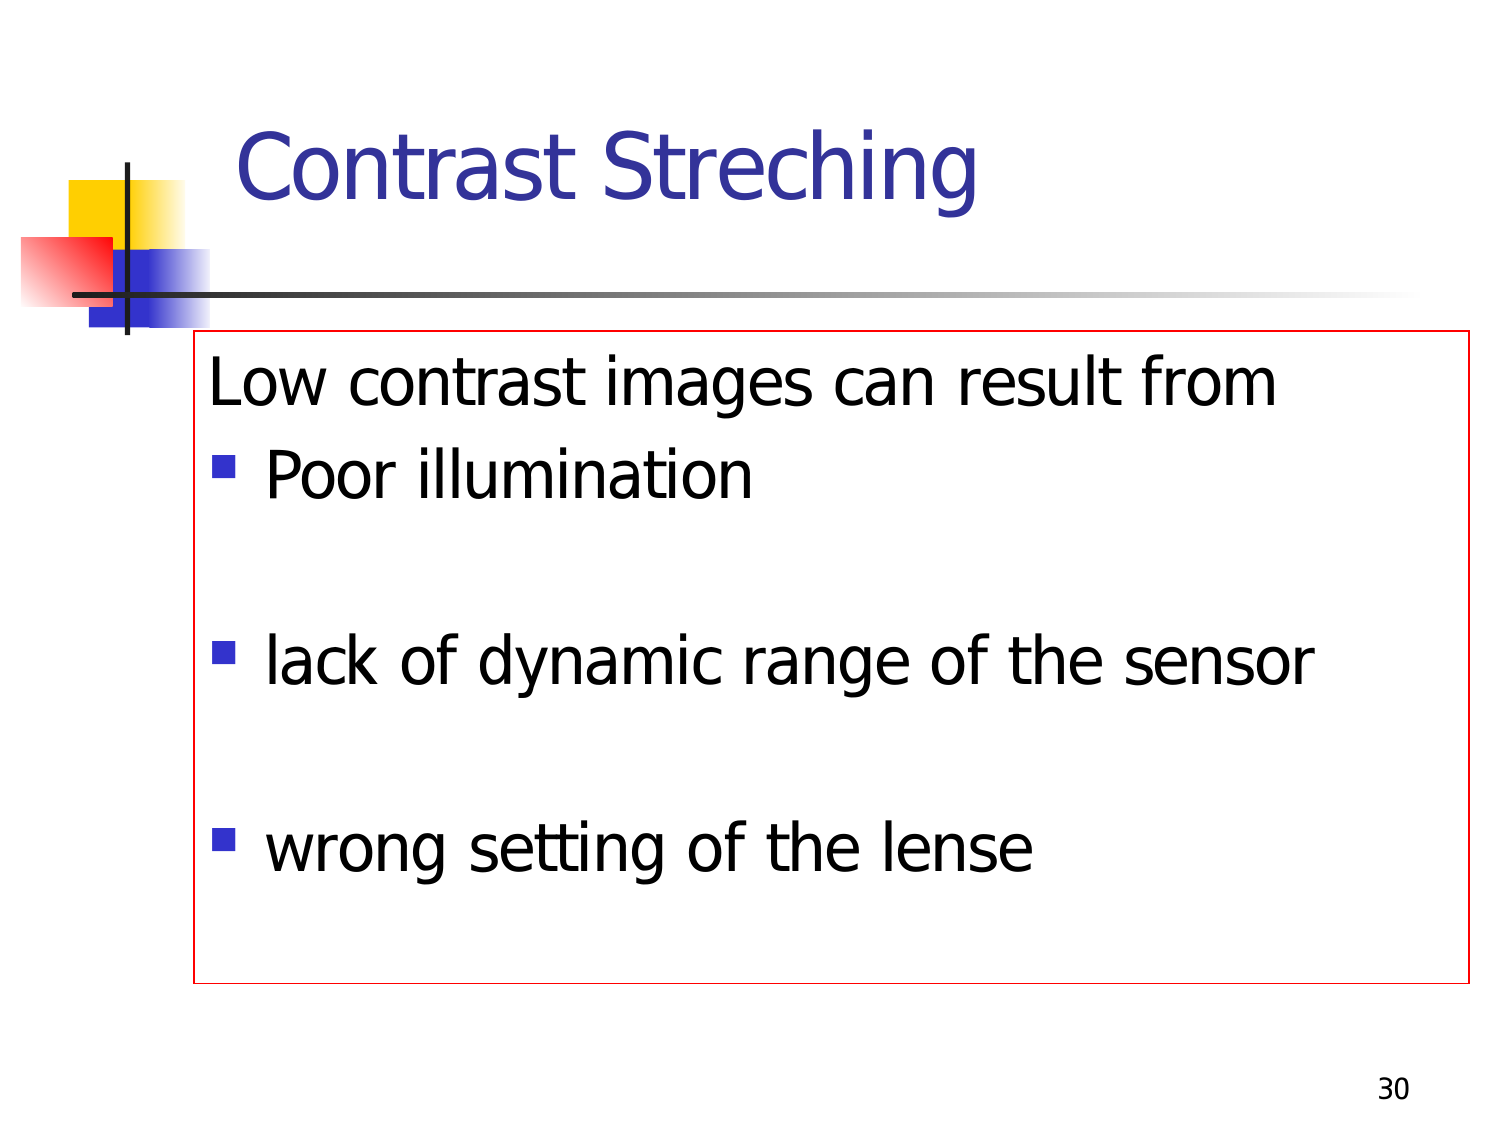

# Contrast Streching
Low contrast images can result from
Poor illumination

lack of dynamic range of the sensor

wrong setting of the lense
30